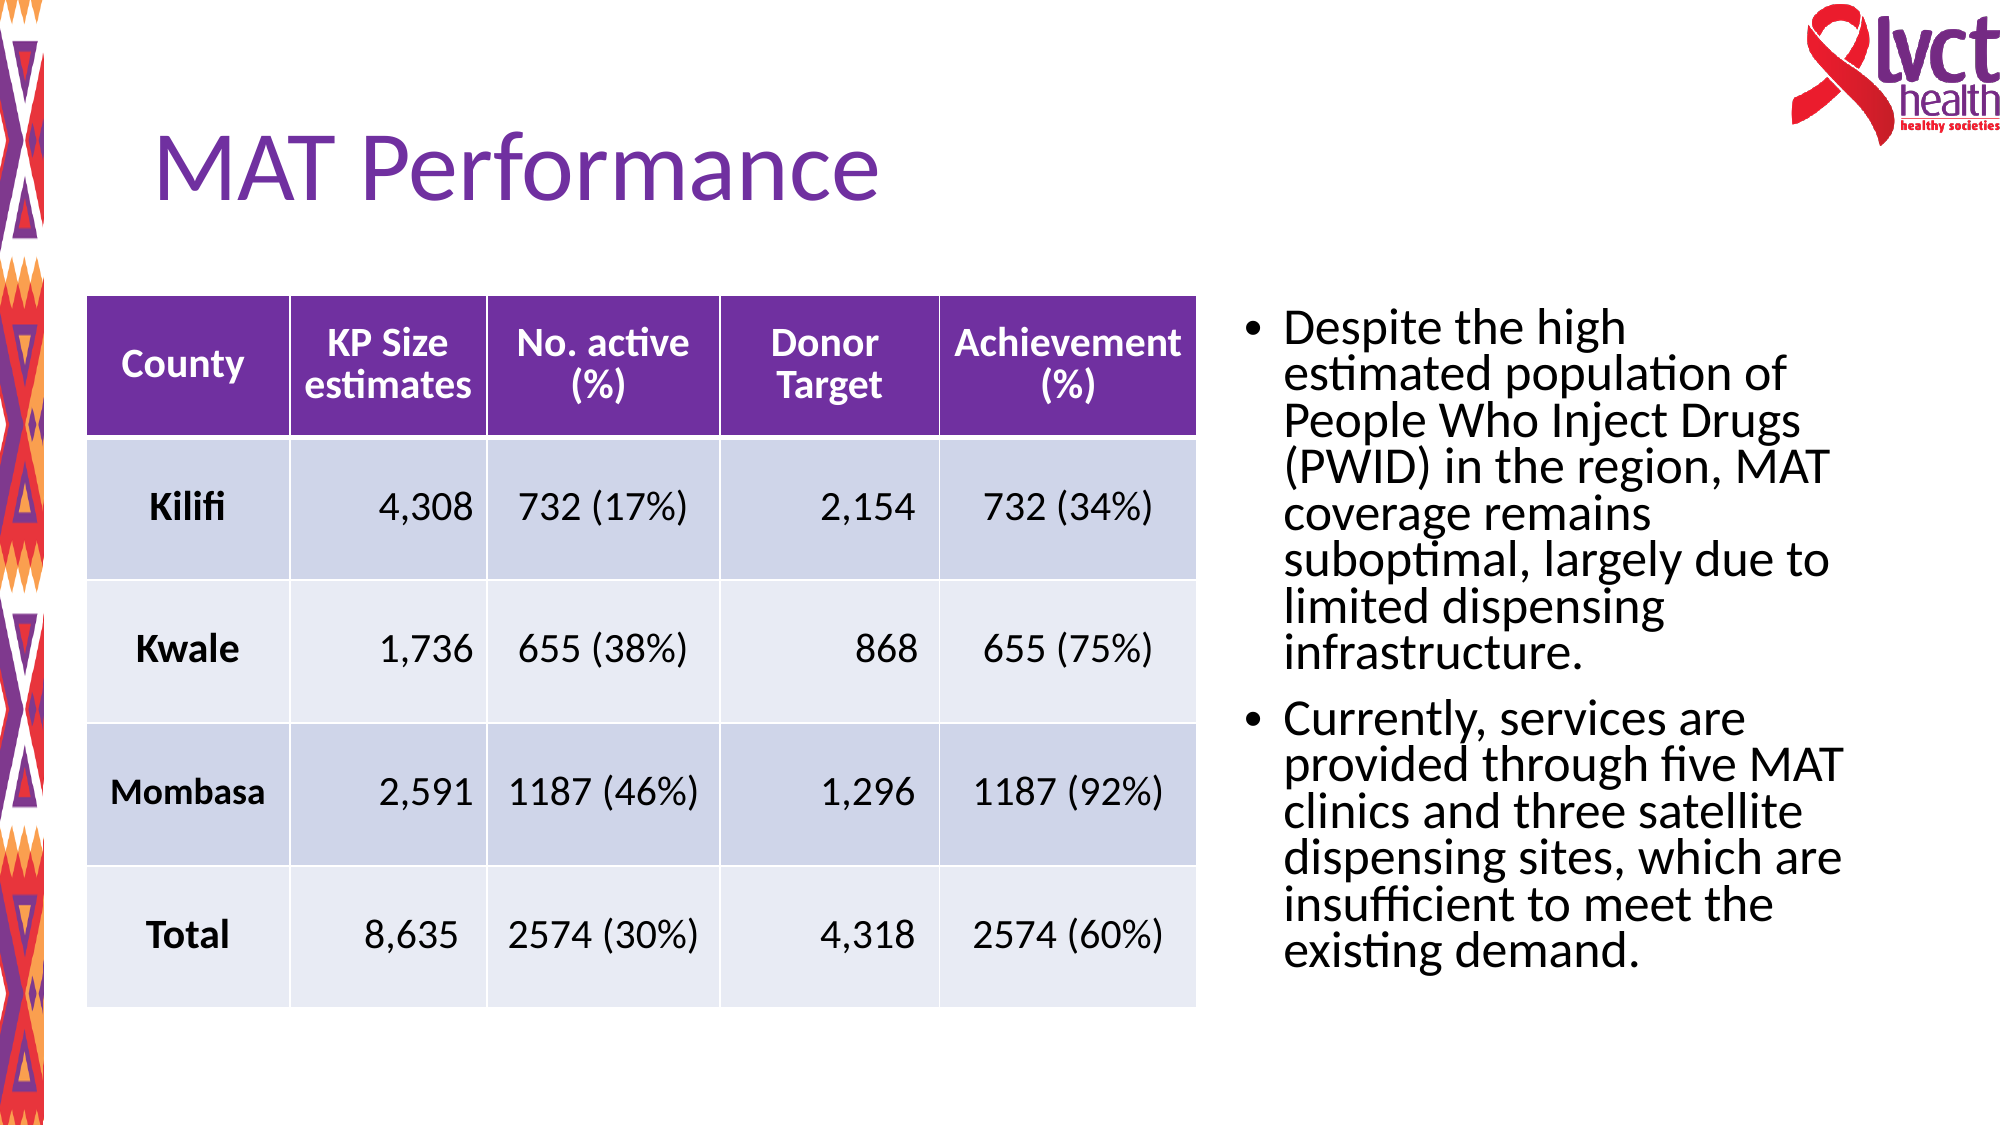

# MAT Performance
| County | KP Size estimates | No. active (%) | Donor Target | Achievement (%) |
| --- | --- | --- | --- | --- |
| Kilifi | 4,308 | 732 (17%) | 2,154 | 732 (34%) |
| Kwale | 1,736 | 655 (38%) | 868 | 655 (75%) |
| Mombasa | 2,591 | 1187 (46%) | 1,296 | 1187 (92%) |
| Total | 8,635 | 2574 (30%) | 4,318 | 2574 (60%) |
Despite the high estimated population of People Who Inject Drugs (PWID) in the region, MAT coverage remains suboptimal, largely due to limited dispensing infrastructure.
Currently, services are provided through five MAT clinics and three satellite dispensing sites, which are insufficient to meet the existing demand.